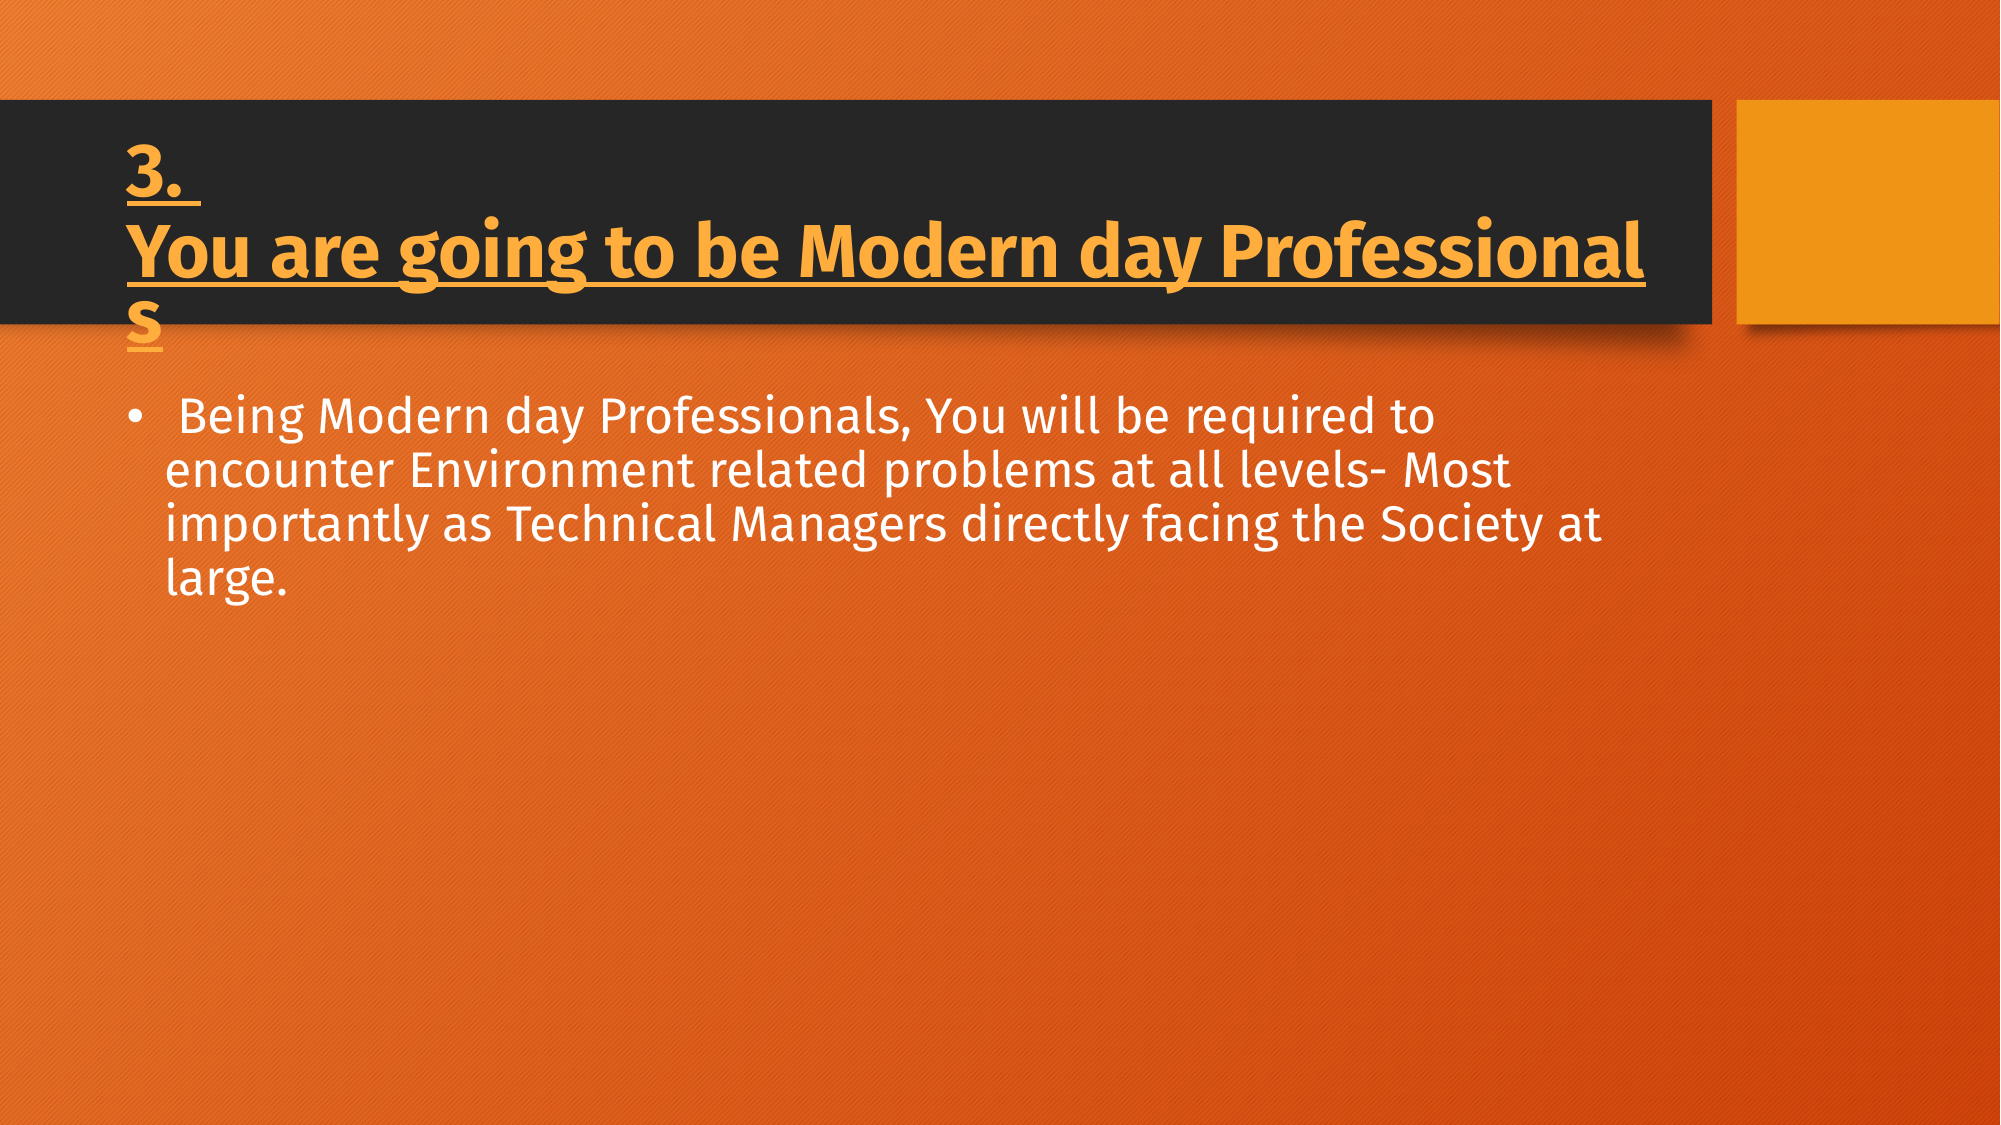

# 3. You are going to be Modern day Professionals
 Being Modern day Professionals, You will be required to encounter Environment related problems at all levels- Most importantly as Technical Managers directly facing the Society at large.